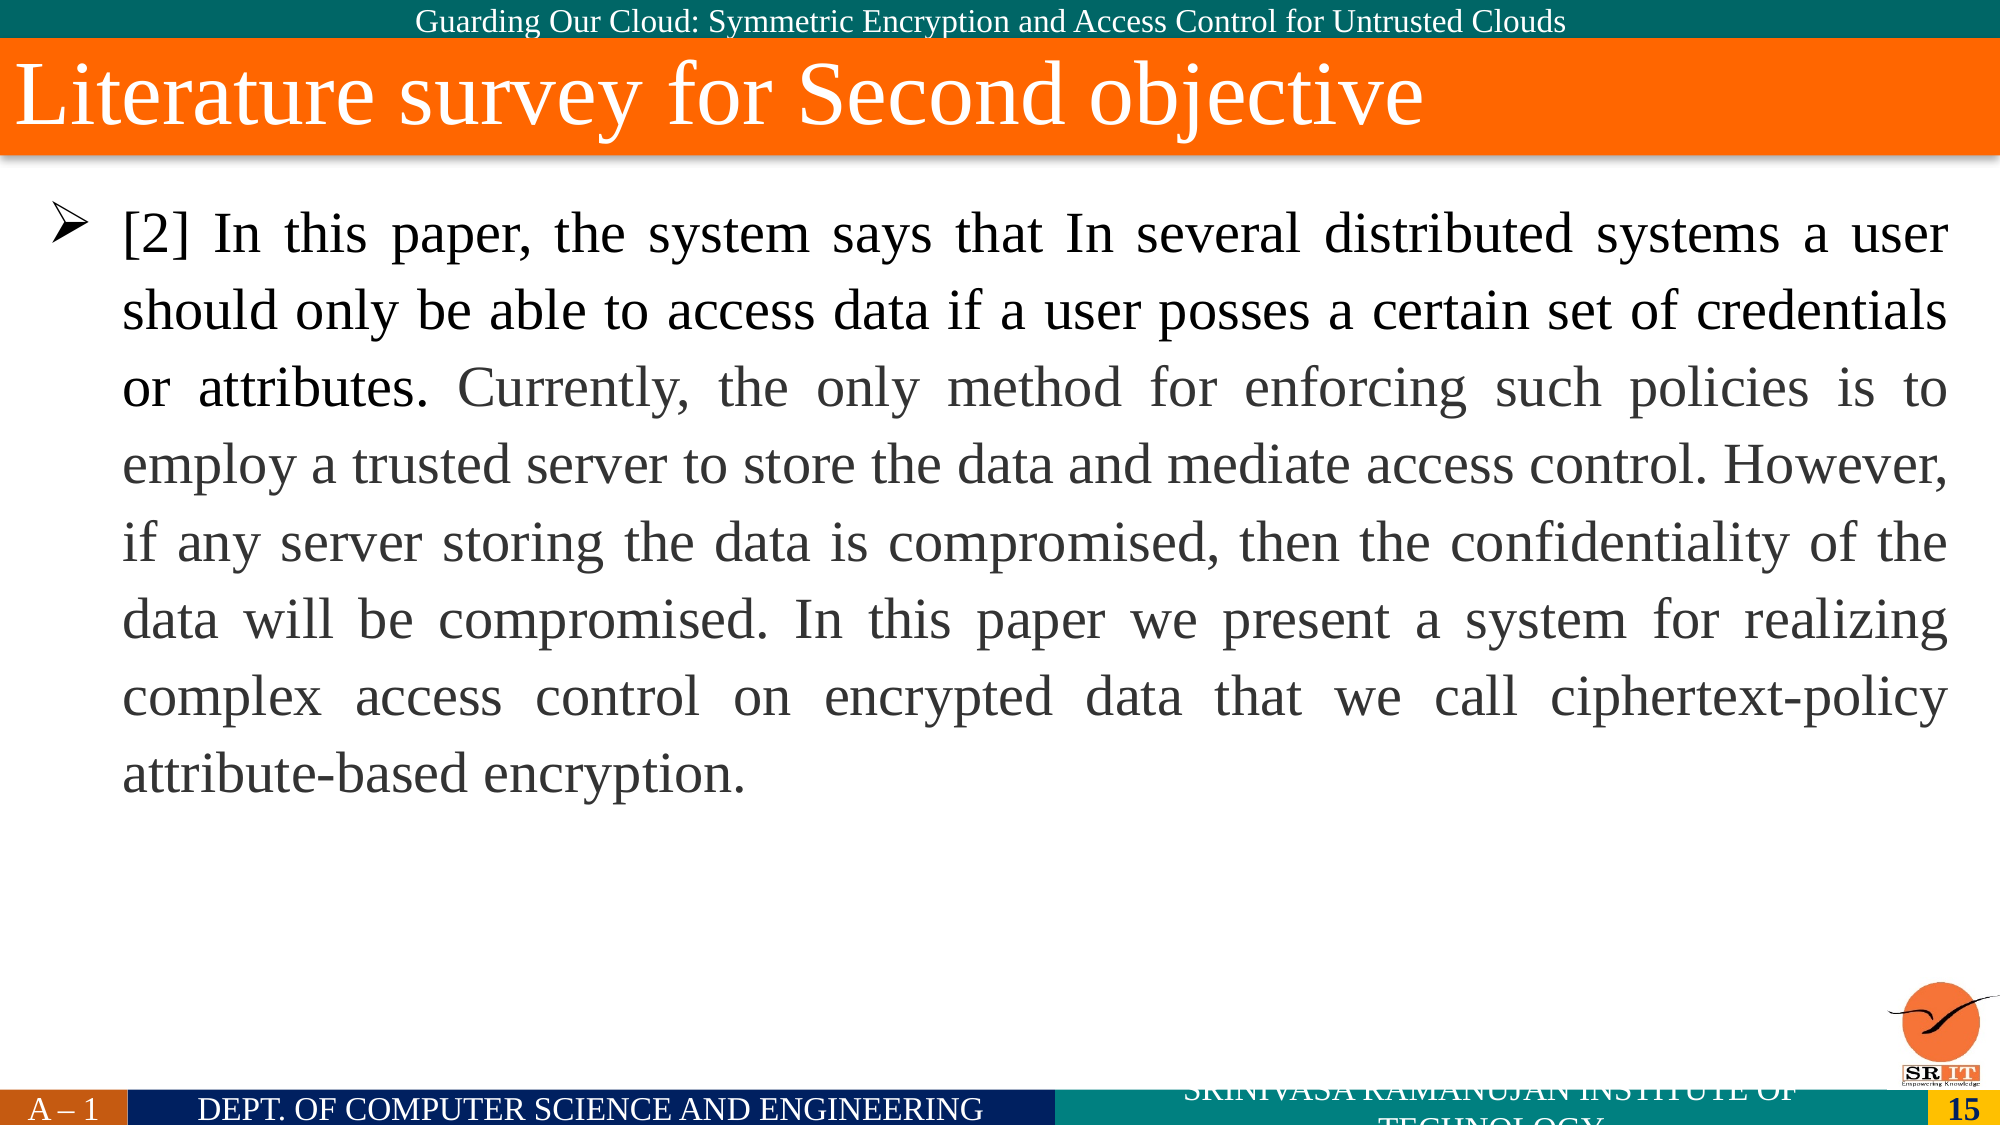

Literature survey for Second objective
# [2] In this paper, the system says that In several distributed systems a user should only be able to access data if a user posses a certain set of credentials or attributes. Currently, the only method for enforcing such policies is to employ a trusted server to store the data and mediate access control. However, if any server storing the data is compromised, then the confidentiality of the data will be compromised. In this paper we present a system for realizing complex access control on encrypted data that we call ciphertext-policy attribute-based encryption.